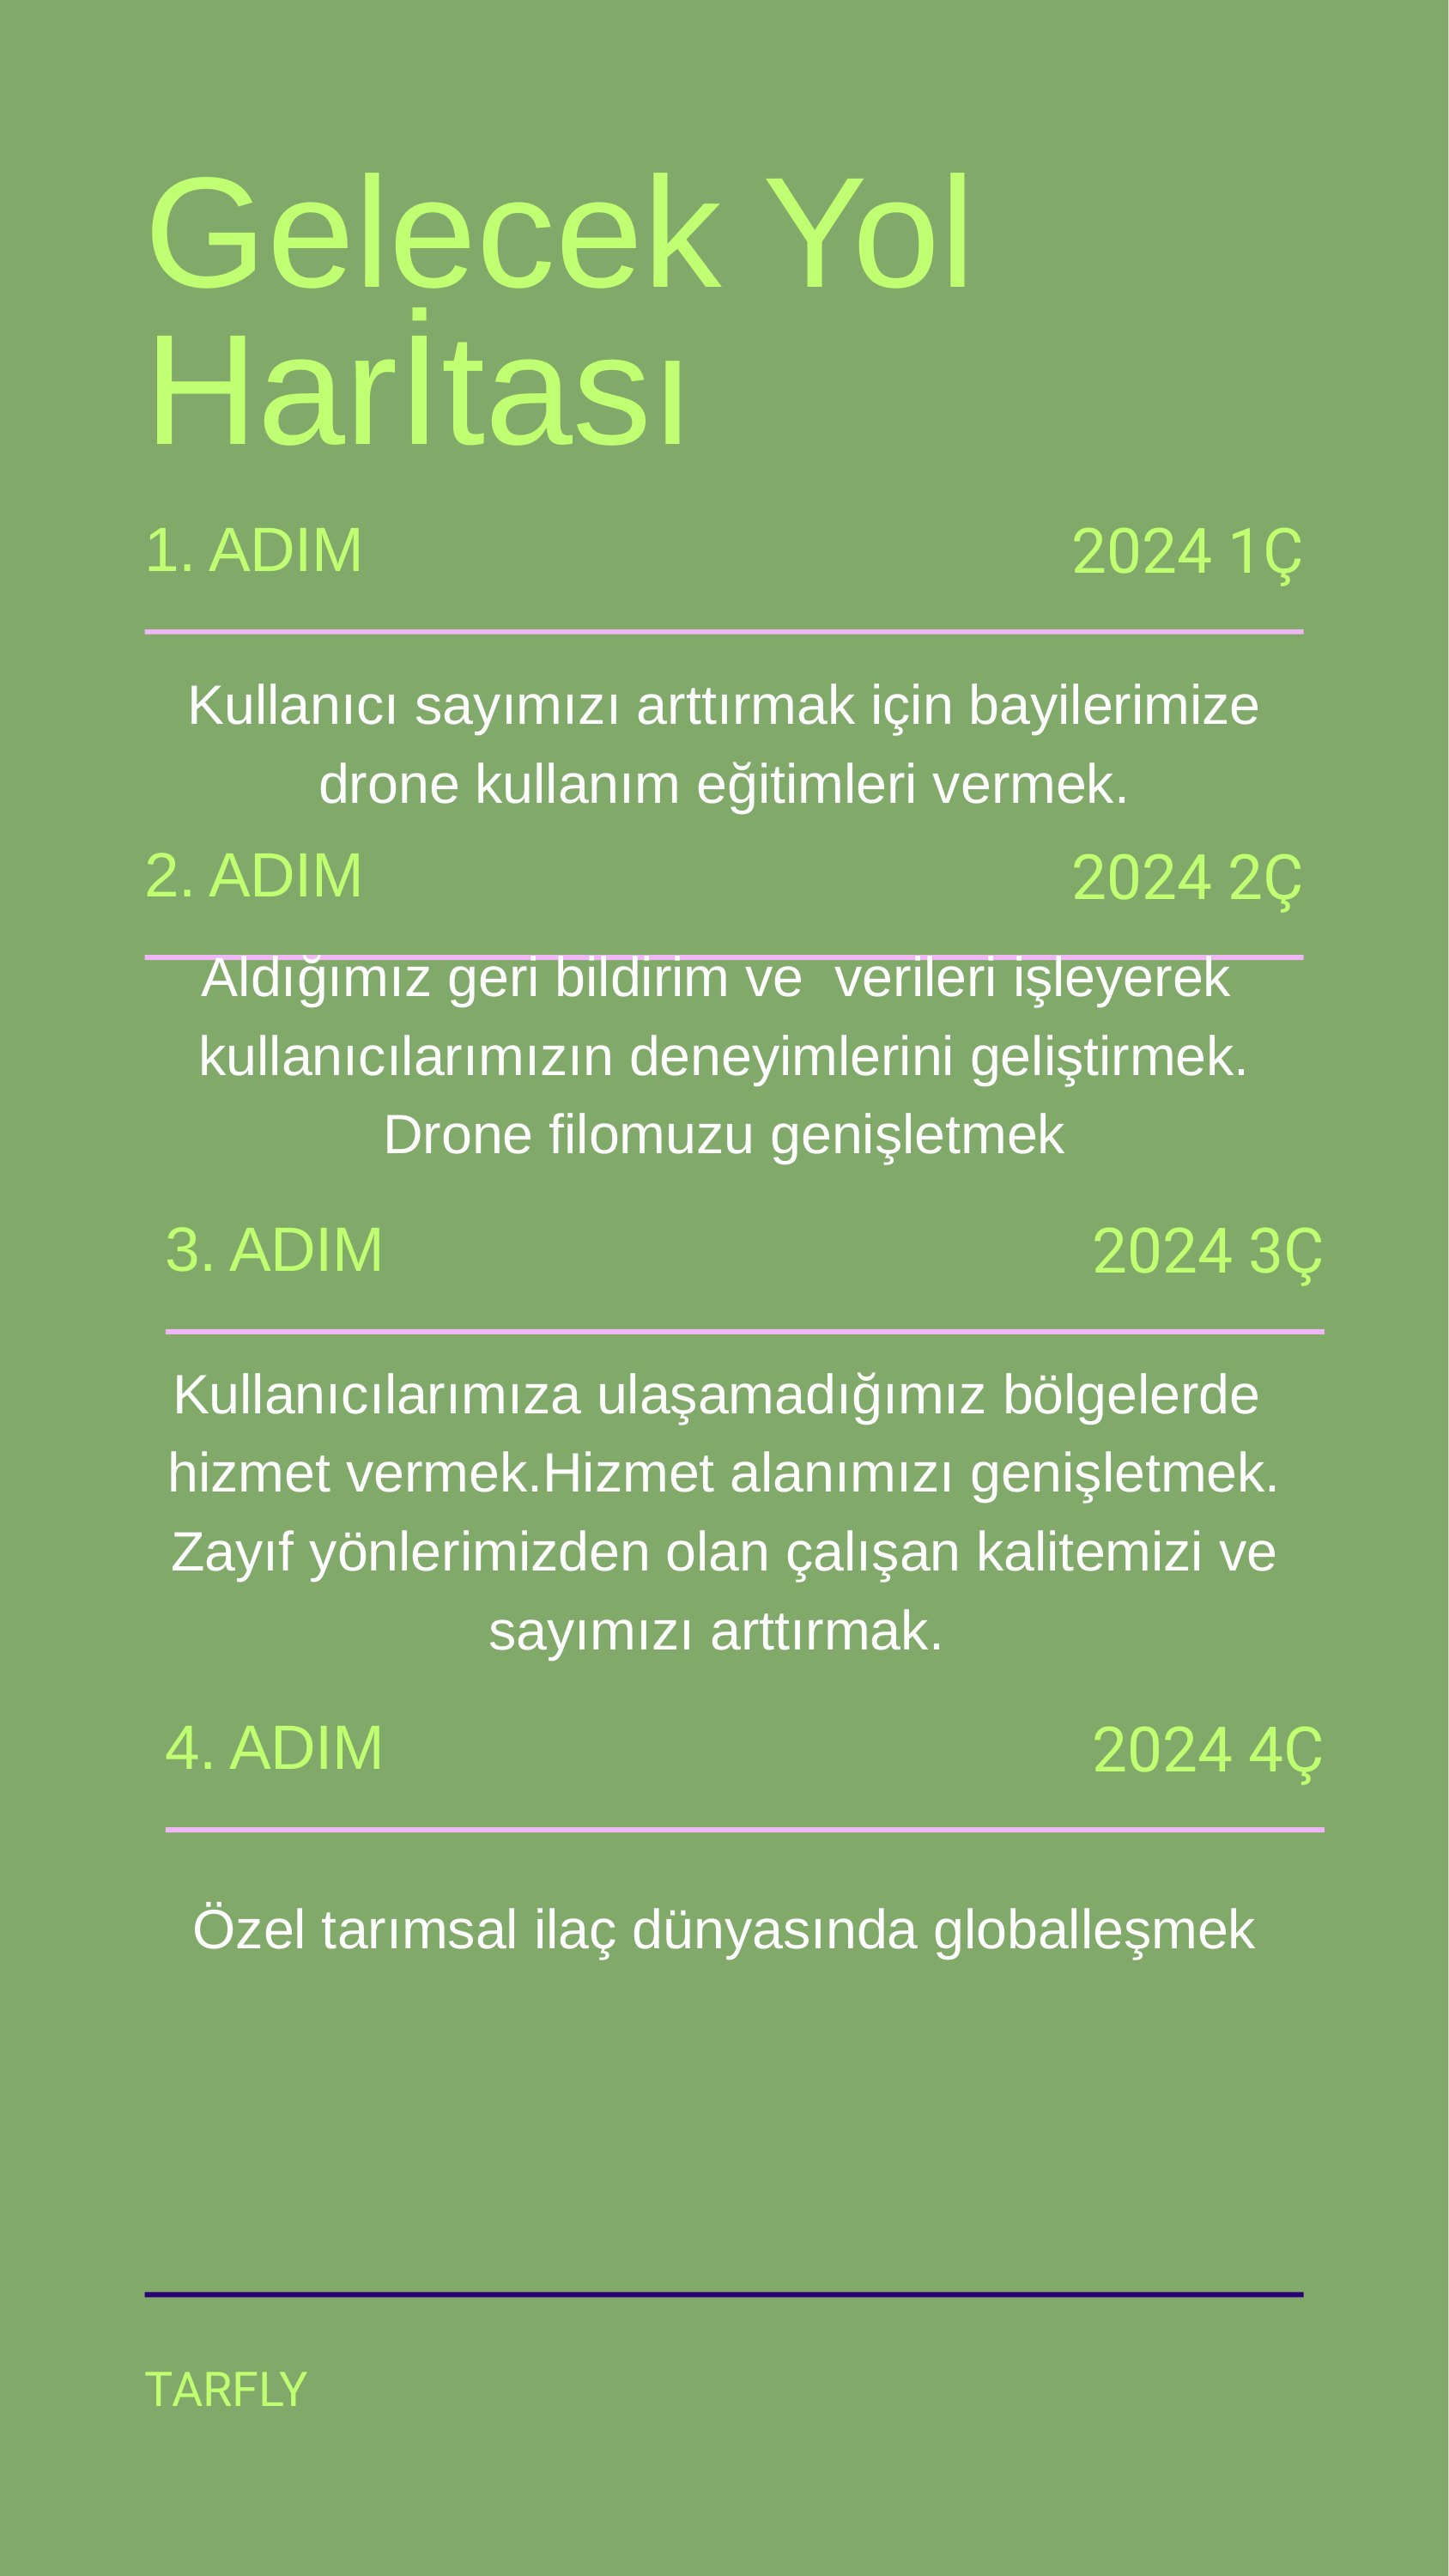

Gelecek Yol Harİtası

2024 1Ç

1. ADIM

Kullanıcı sayımızı arttırmak için bayilerimize drone kullanım eğitimleri vermek.

2024 2Ç
2. ADIM

Aldığımız geri bildirim ve  verileri işleyerek
kullanıcılarımızın deneyimlerini geliştirmek.
Drone filomuzu genişletmek
2024 3Ç
3. ADIM

Kullanıcılarımıza ulaşamadığımız bölgelerde  hizmet vermek.Hizmet alanımızı genişletmek.
Zayıf yönlerimizden olan çalışan kalitemizi ve sayımızı arttırmak.
2024 4Ç
4. ADIM

Özel tarımsal ilaç dünyasında globalleşmek

TARFLY